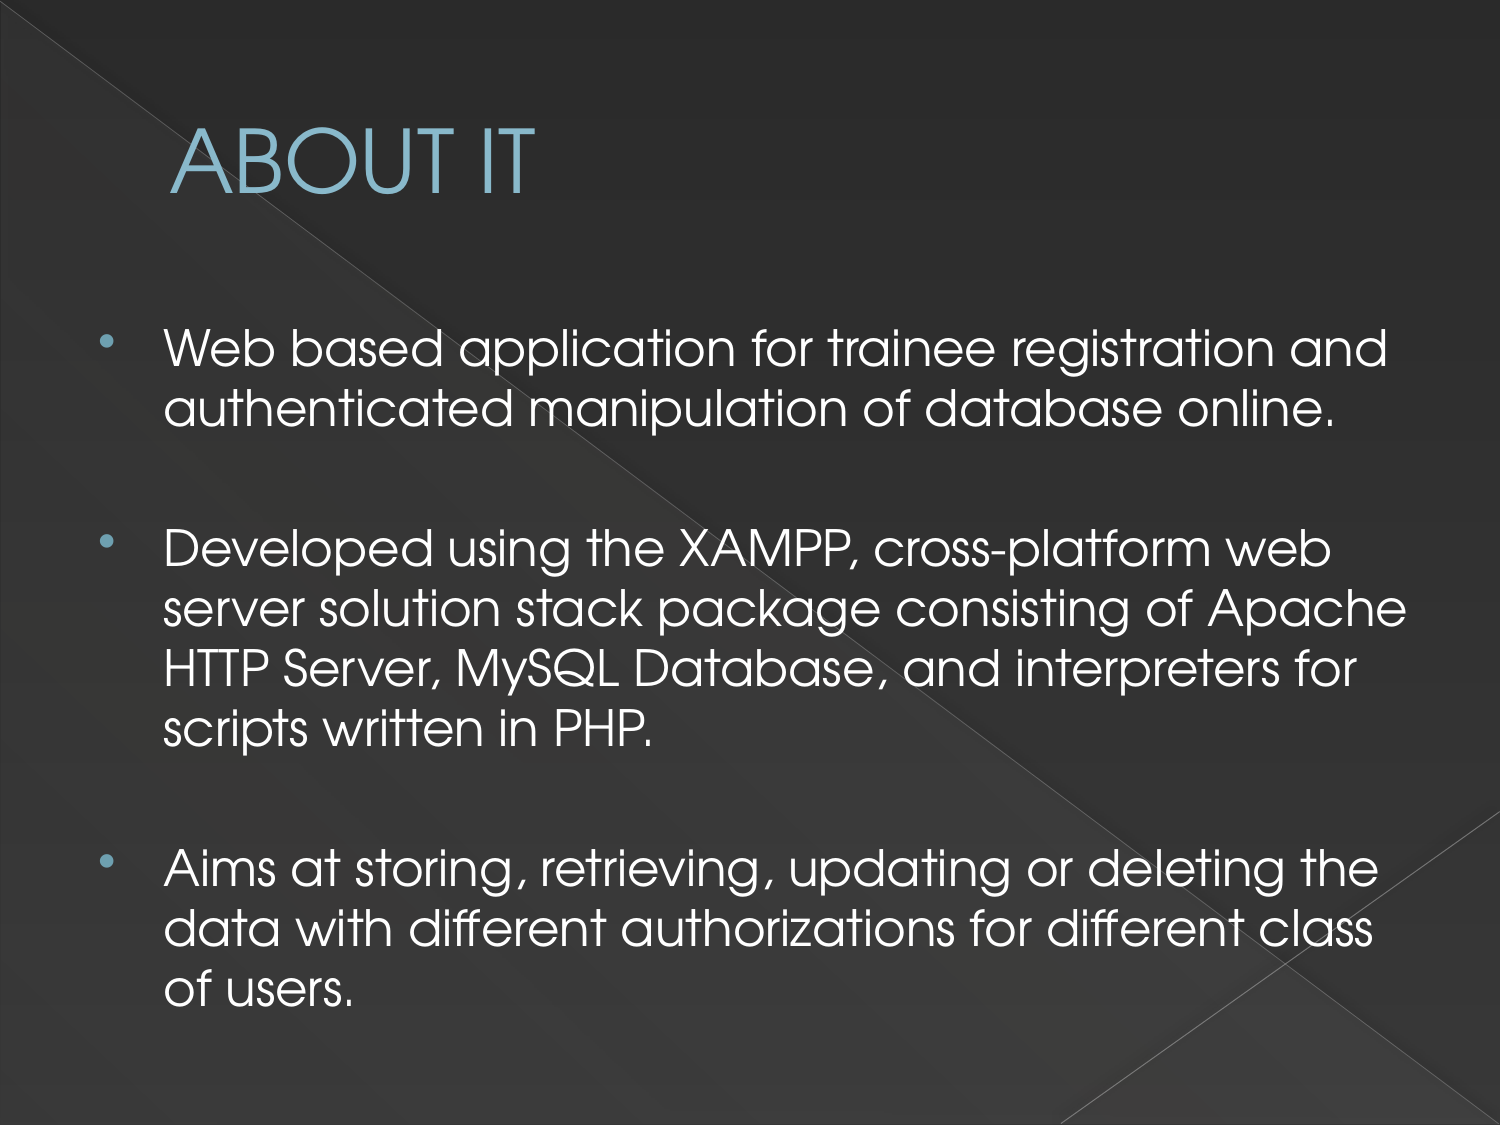

# ABOUT IT
Web based application for trainee registration and authenticated manipulation of database online.

Developed using the XAMPP, cross-platform web server solution stack package consisting of Apache HTTP Server, MySQL Database, and interpreters for scripts written in PHP.

Aims at storing, retrieving, updating or deleting the data with different authorizations for different class of users.